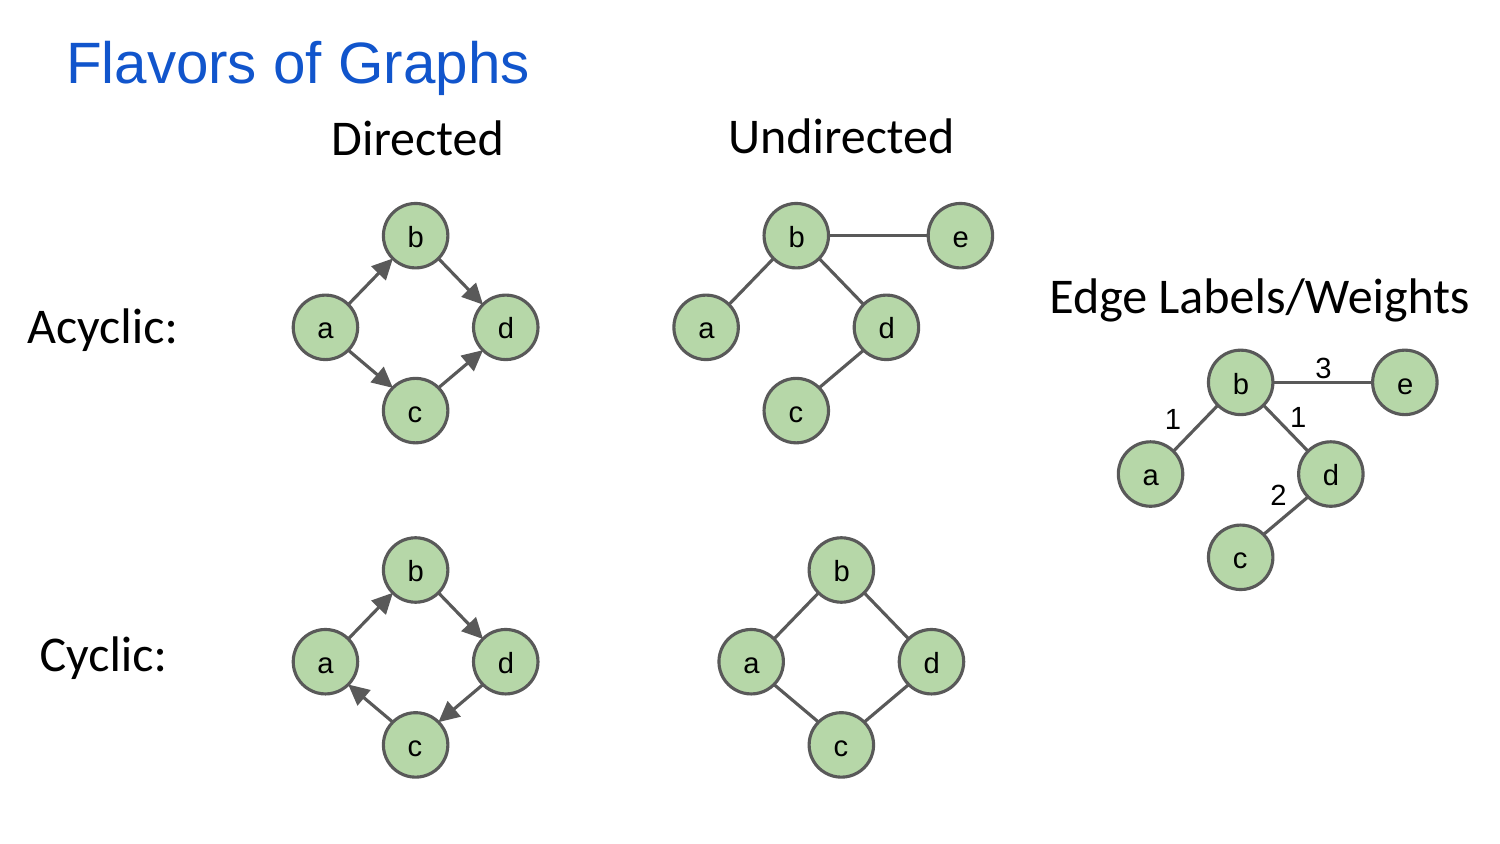

# Flavors of Graphs
Undirected
Directed
e
b
b
Edge Labels/Weights
Acyclic:
a
d
a
d
3
e
b
c
c
1
1
a
d
2
c
b
b
Cyclic:
a
d
a
d
c
c